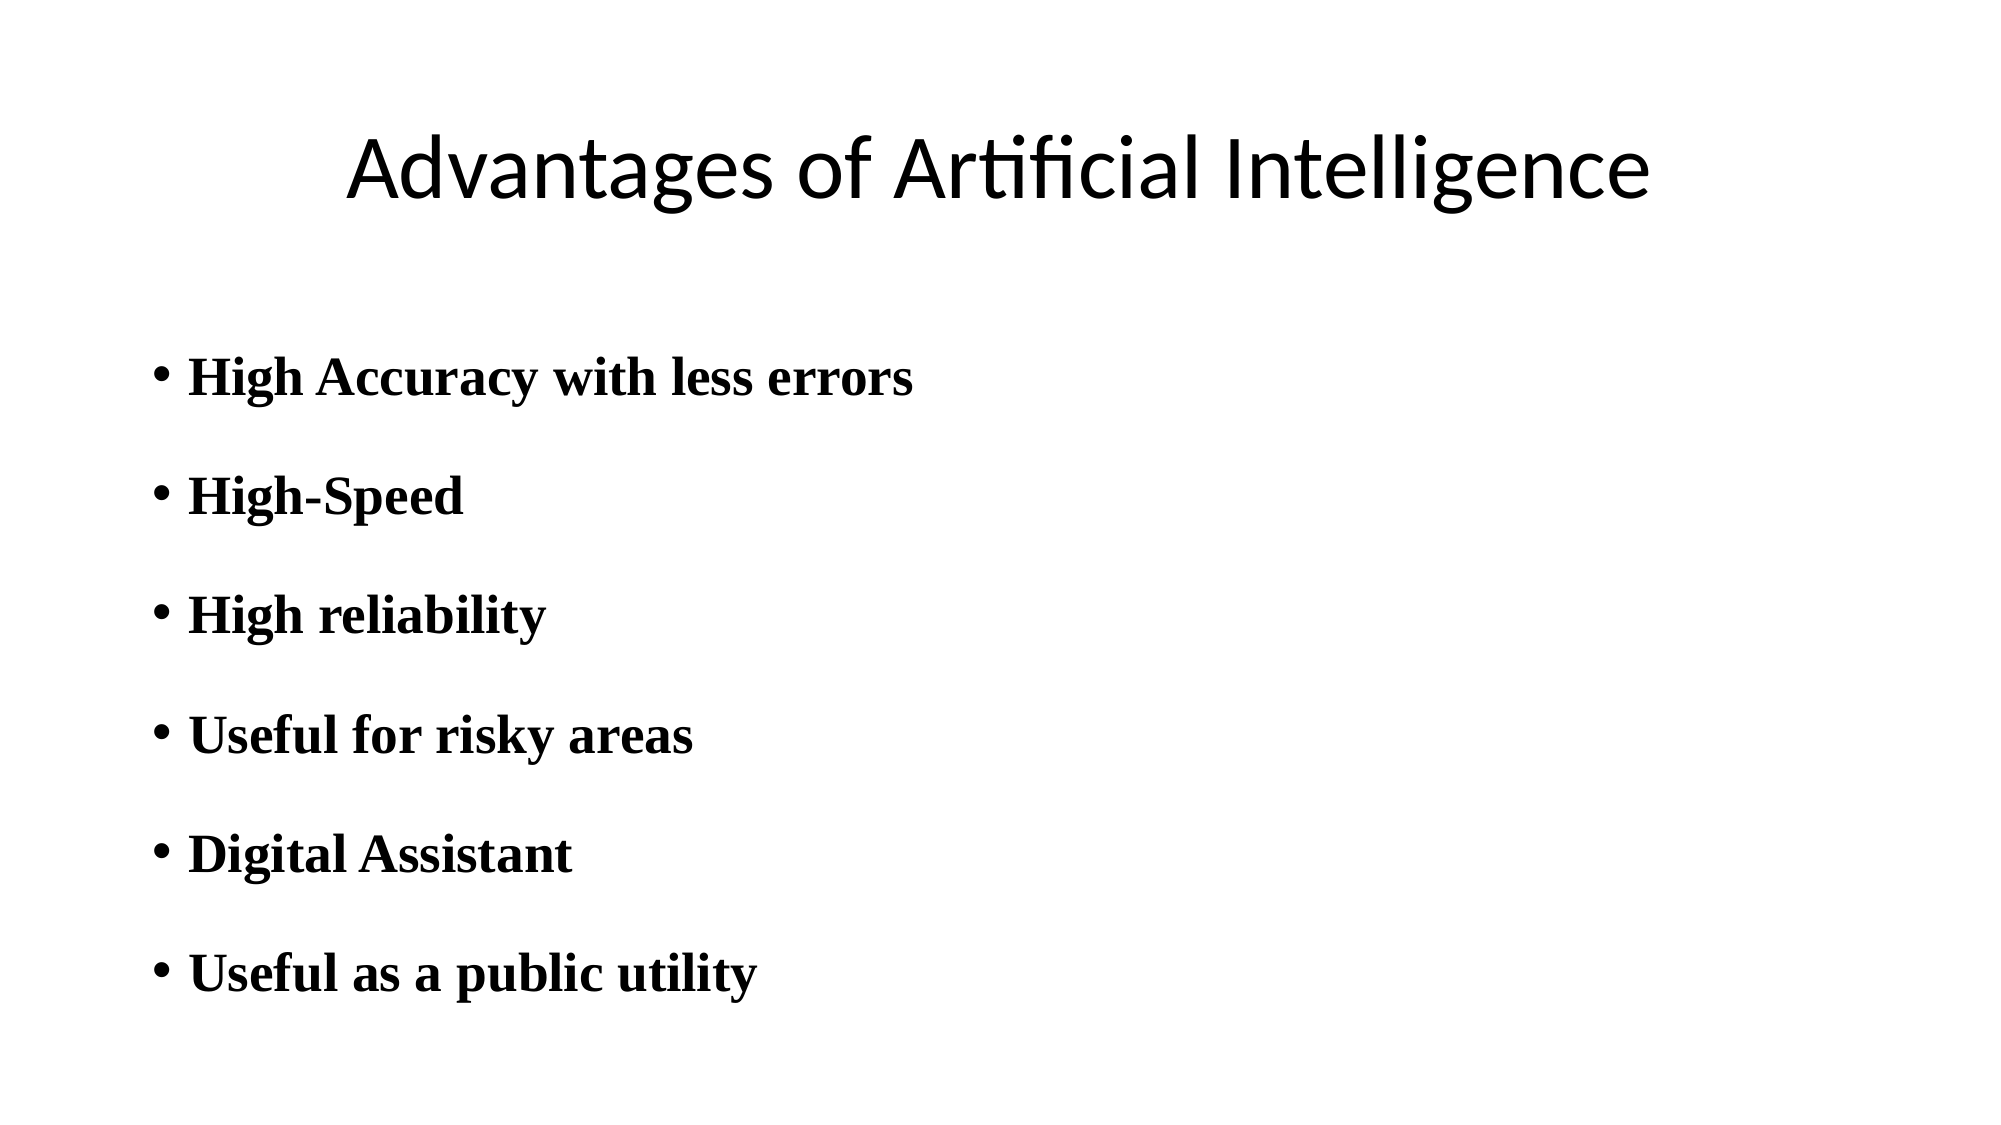

# Advantages of Artificial Intelligence
High Accuracy with less errors
High-Speed
High reliability
Useful for risky areas
Digital Assistant
Useful as a public utility